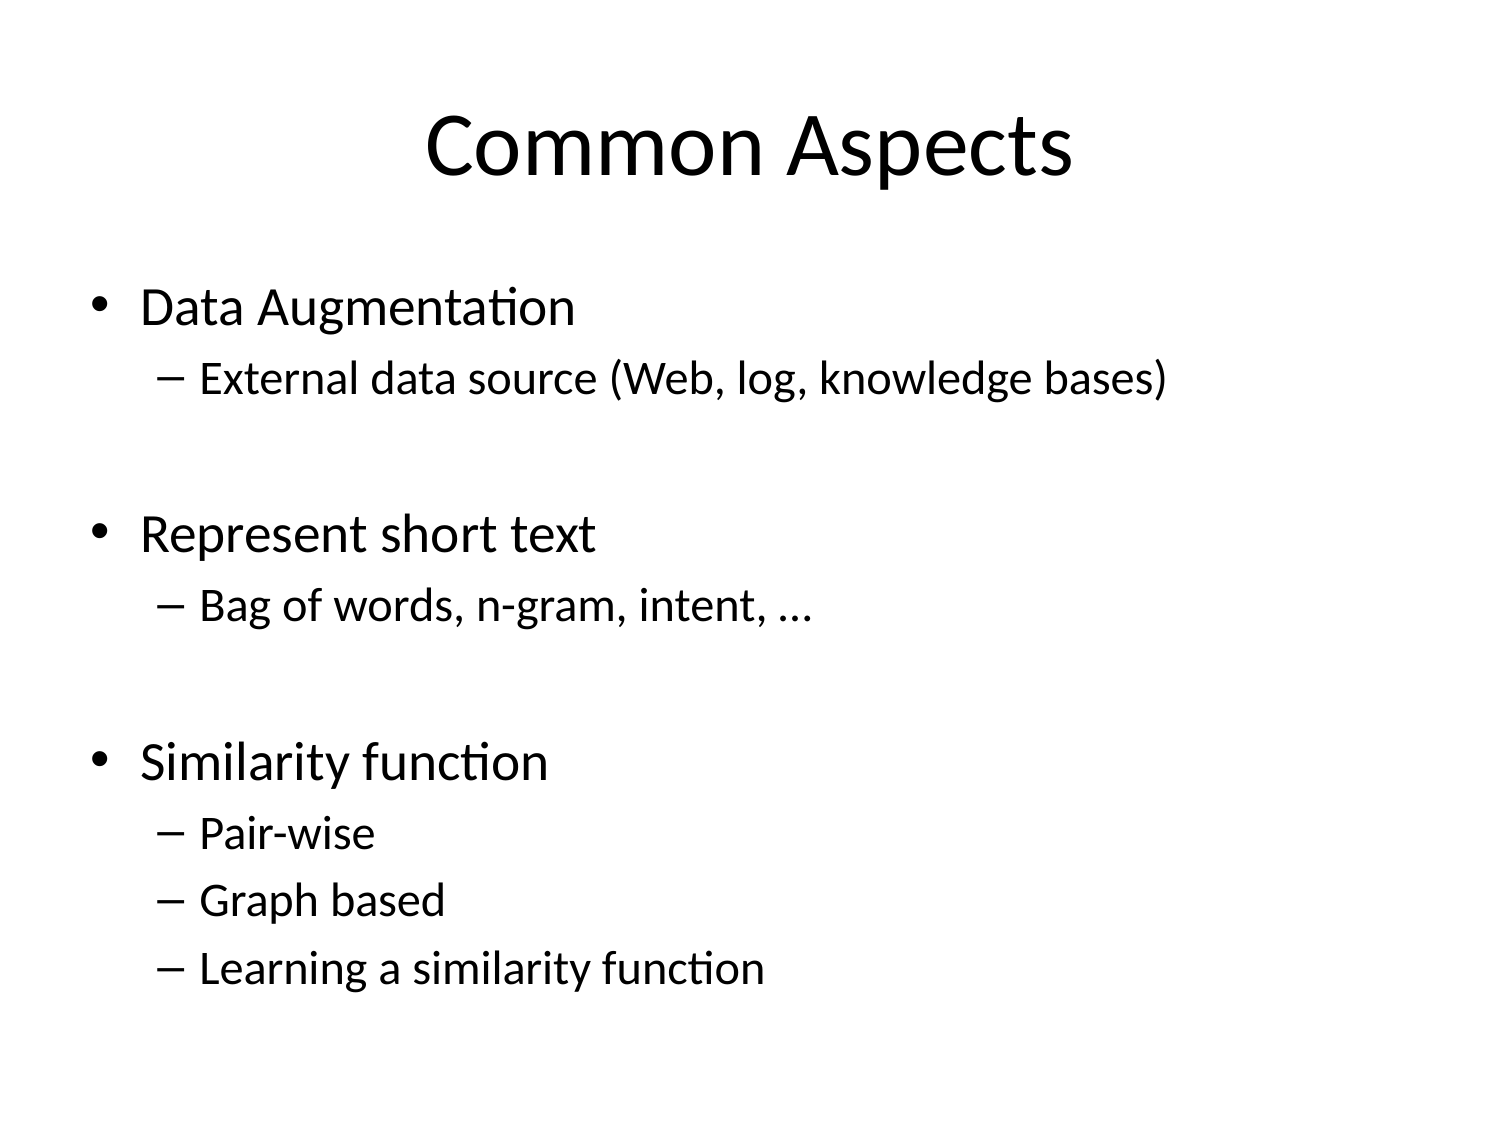

# Common Aspects
Data Augmentation
External data source (Web, log, knowledge bases)

Represent short text
Bag of words, n-gram, intent, …

Similarity function
Pair-wise
Graph based
Learning a similarity function